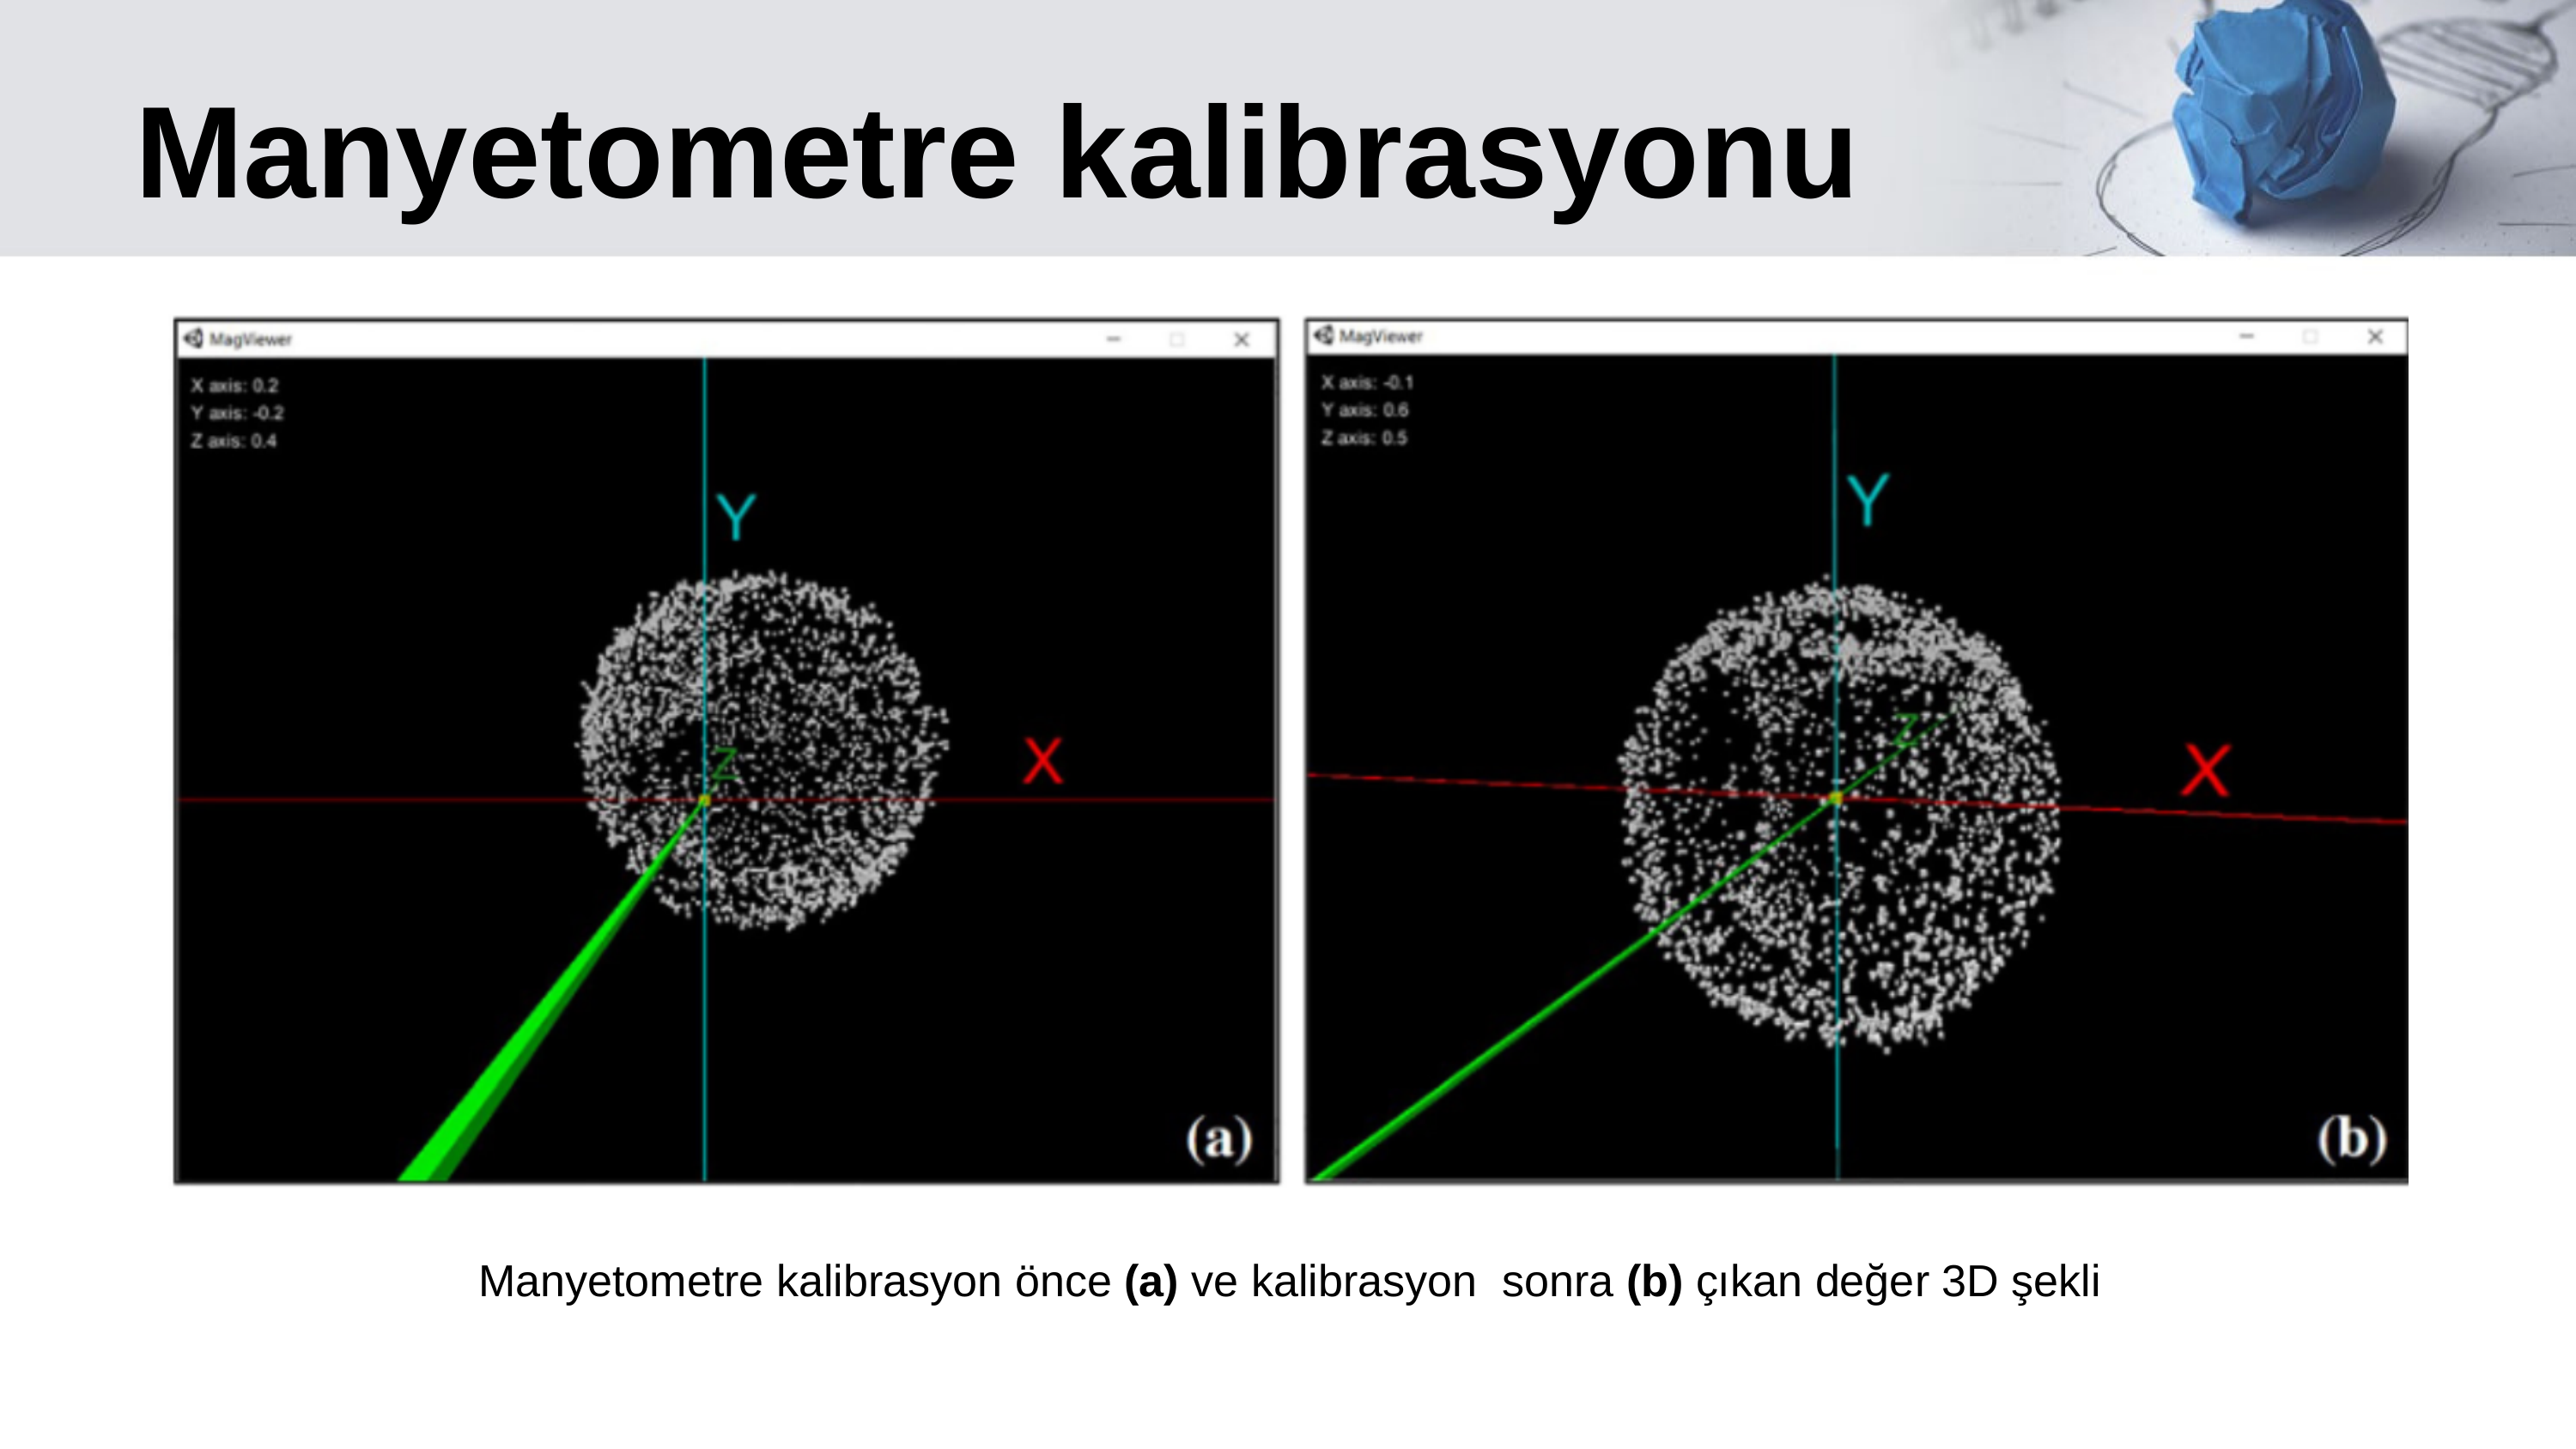

Manyetometre kalibrasyonu

 Manyetometre kalibrasyon önce (a) ve kalibrasyon  sonra (b) çıkan değer 3D şekli